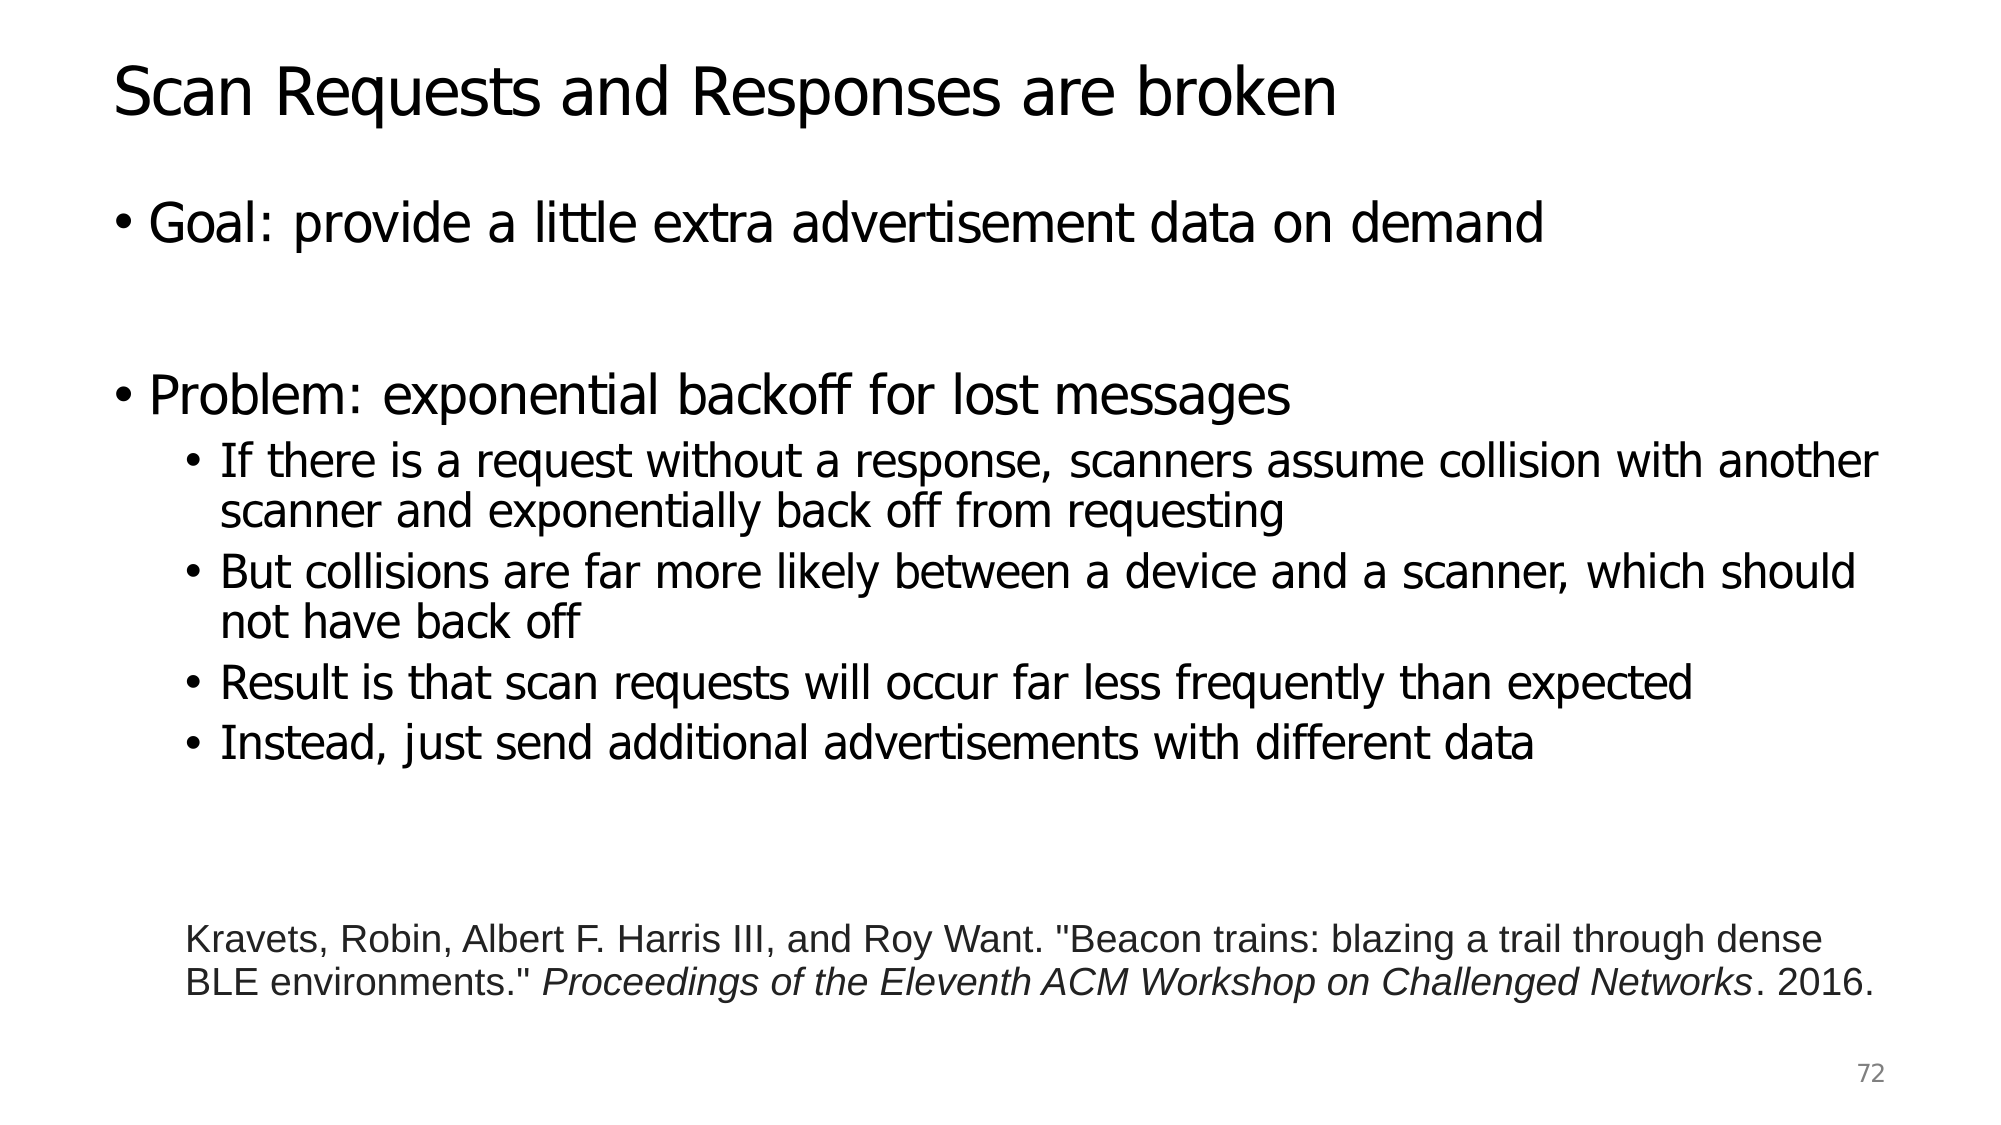

# Scan Requests and Responses are broken
Goal: provide a little extra advertisement data on demand

Problem: exponential backoff for lost messages
If there is a request without a response, scanners assume collision with another scanner and exponentially back off from requesting
But collisions are far more likely between a device and a scanner, which should not have back off
Result is that scan requests will occur far less frequently than expected
Instead, just send additional advertisements with different data

Kravets, Robin, Albert F. Harris III, and Roy Want. "Beacon trains: blazing a trail through dense BLE environments." Proceedings of the Eleventh ACM Workshop on Challenged Networks. 2016.
72